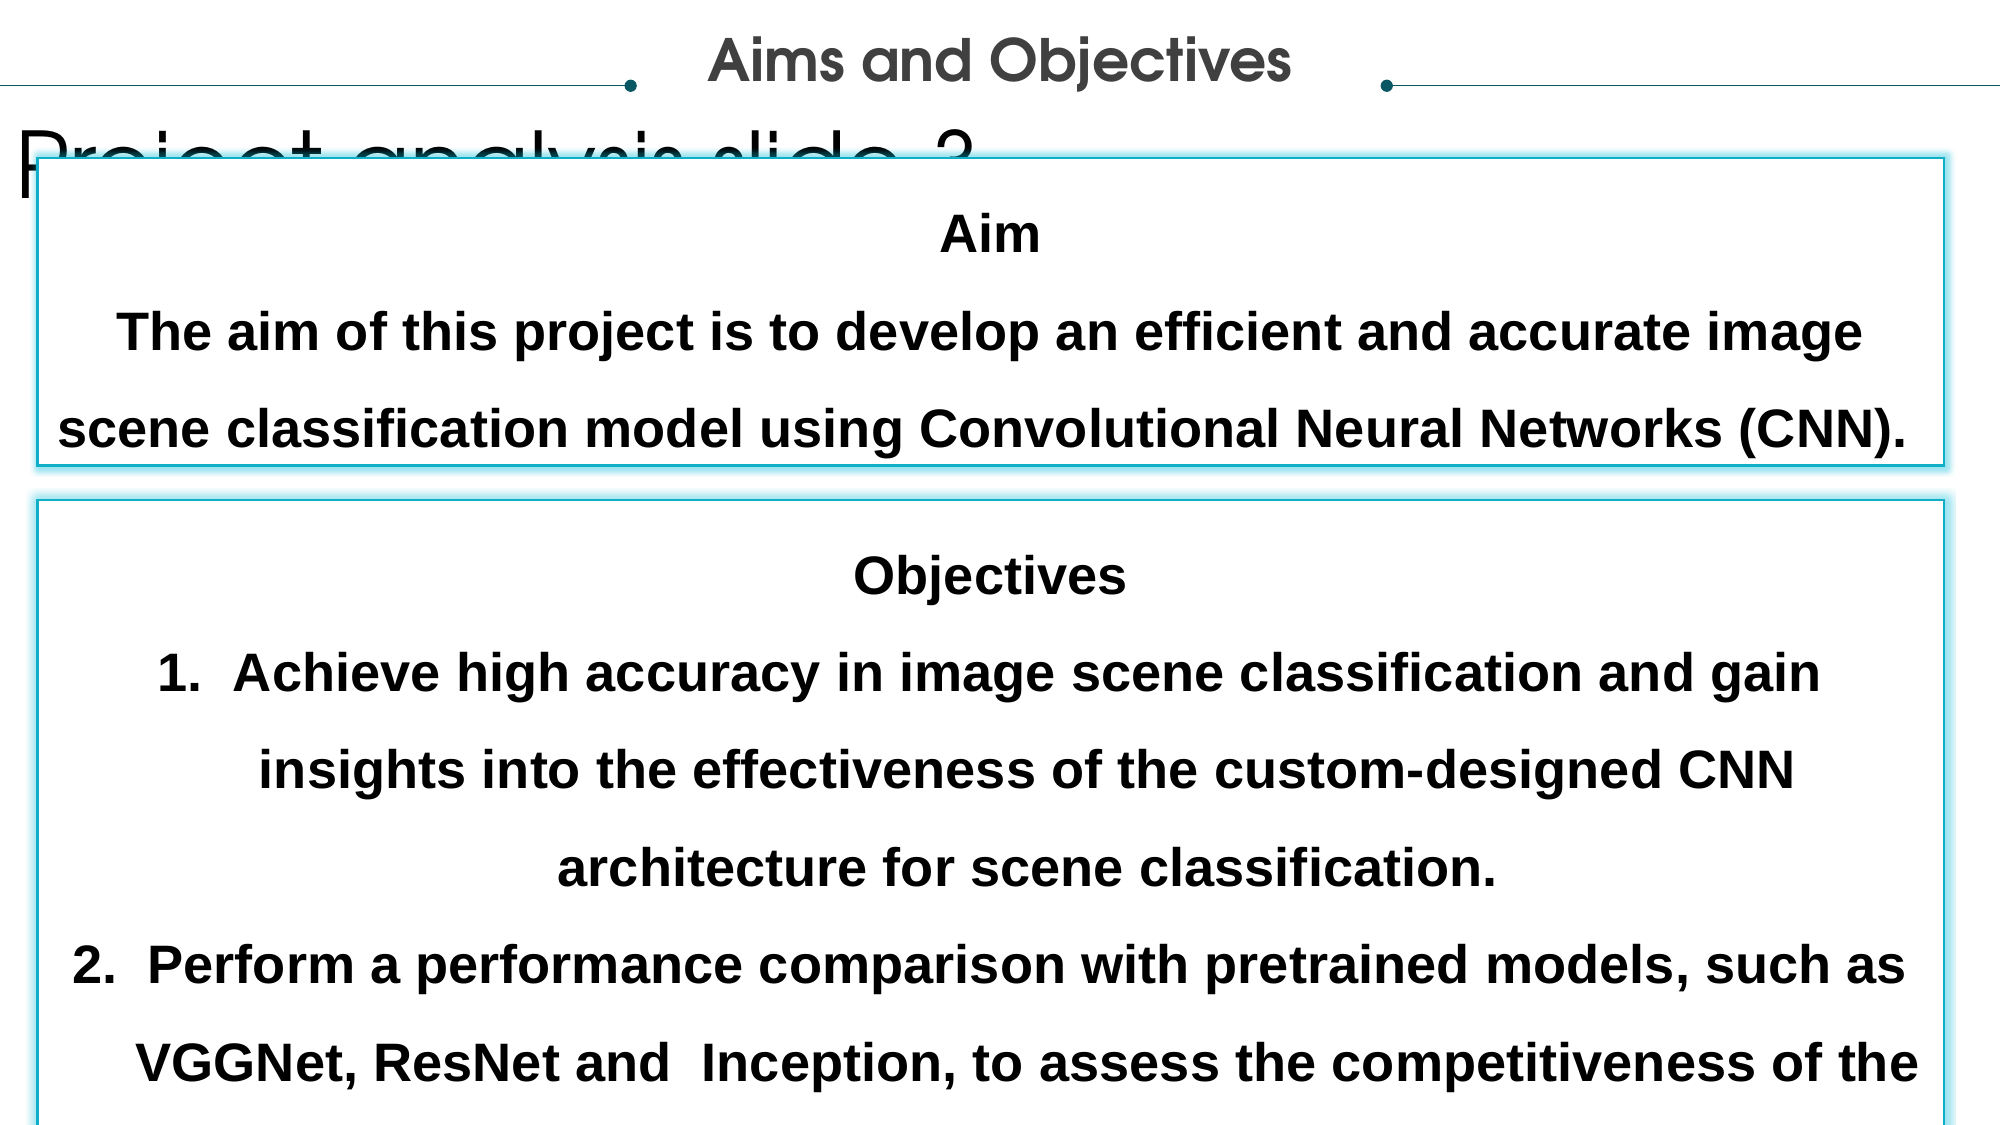

Aims and Objectives
Project analysis slide 3
Aim
The aim of this project is to develop an efficient and accurate image scene classification model using Convolutional Neural Networks (CNN).
Objectives
Achieve high accuracy in image scene classification and gain insights into the effectiveness of the custom-designed CNN architecture for scene classification.
Perform a performance comparison with pretrained models, such as VGGNet, ResNet and  Inception, to assess the competitiveness of the proposed model and utilize pretrained models as baselines for performance evaluation.